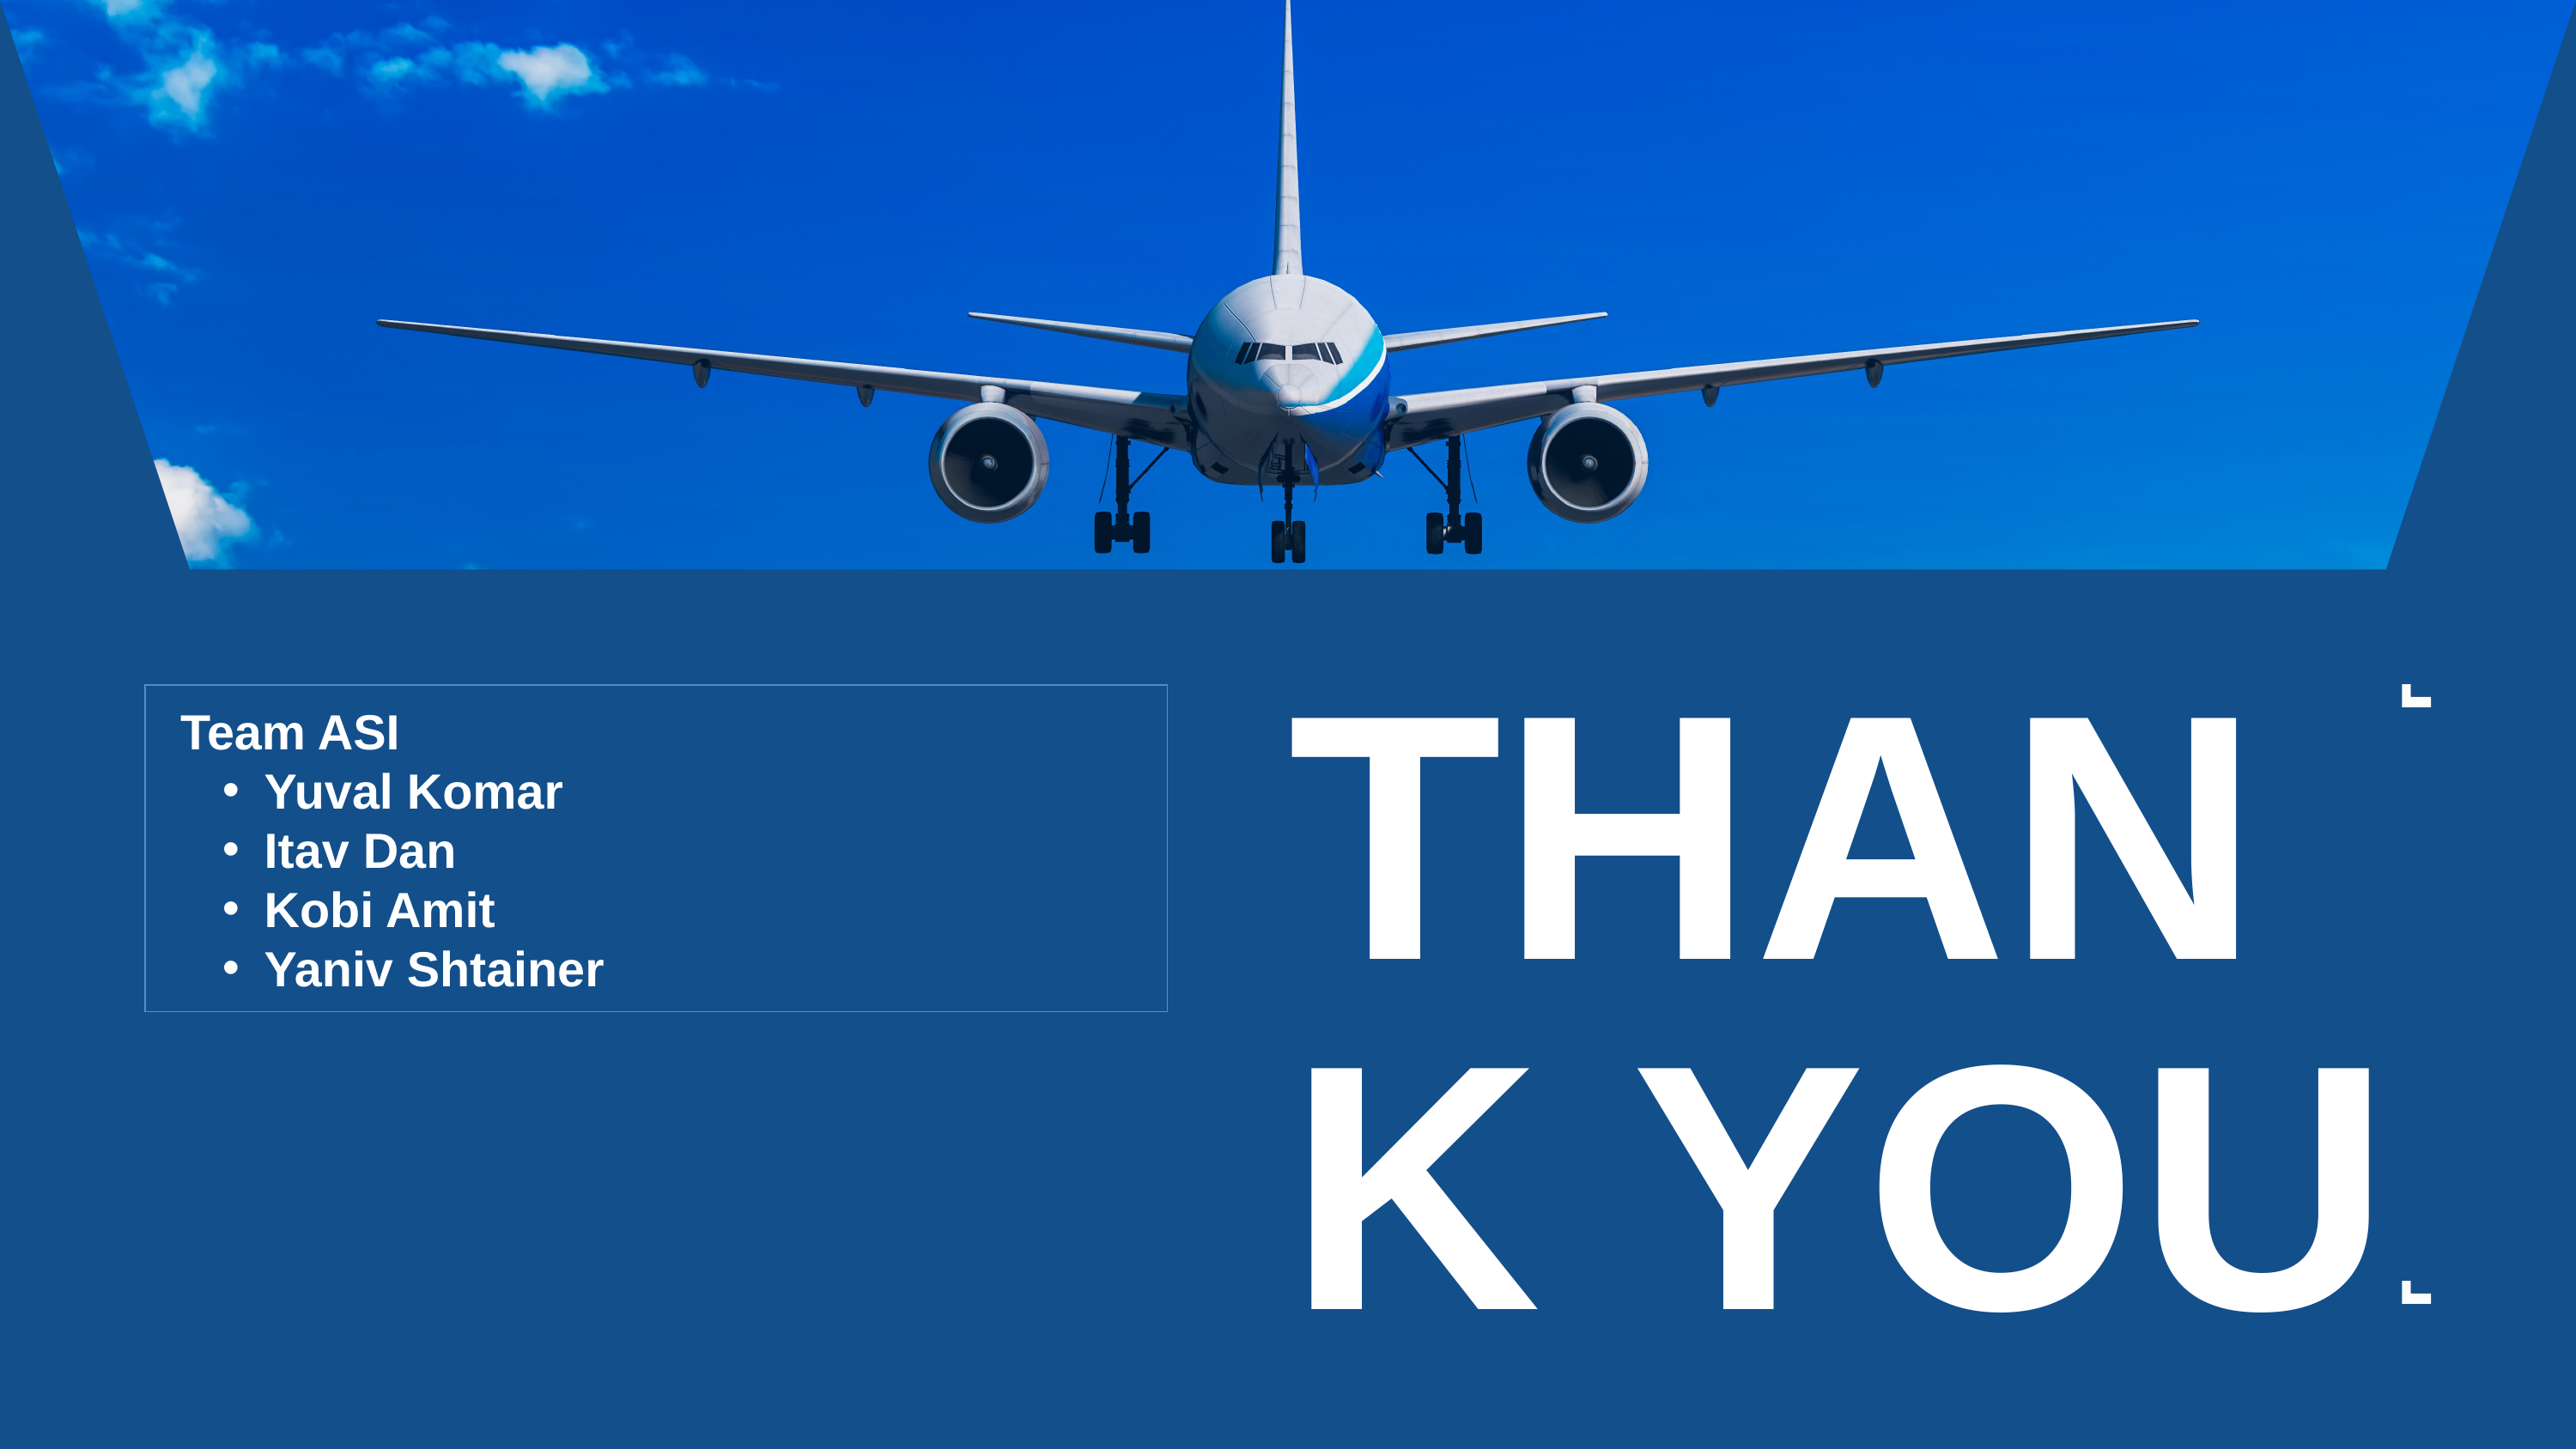

THANK YOU

Team ASI
Yuval Komar
Itav Dan
Kobi Amit
Yaniv Shtainer